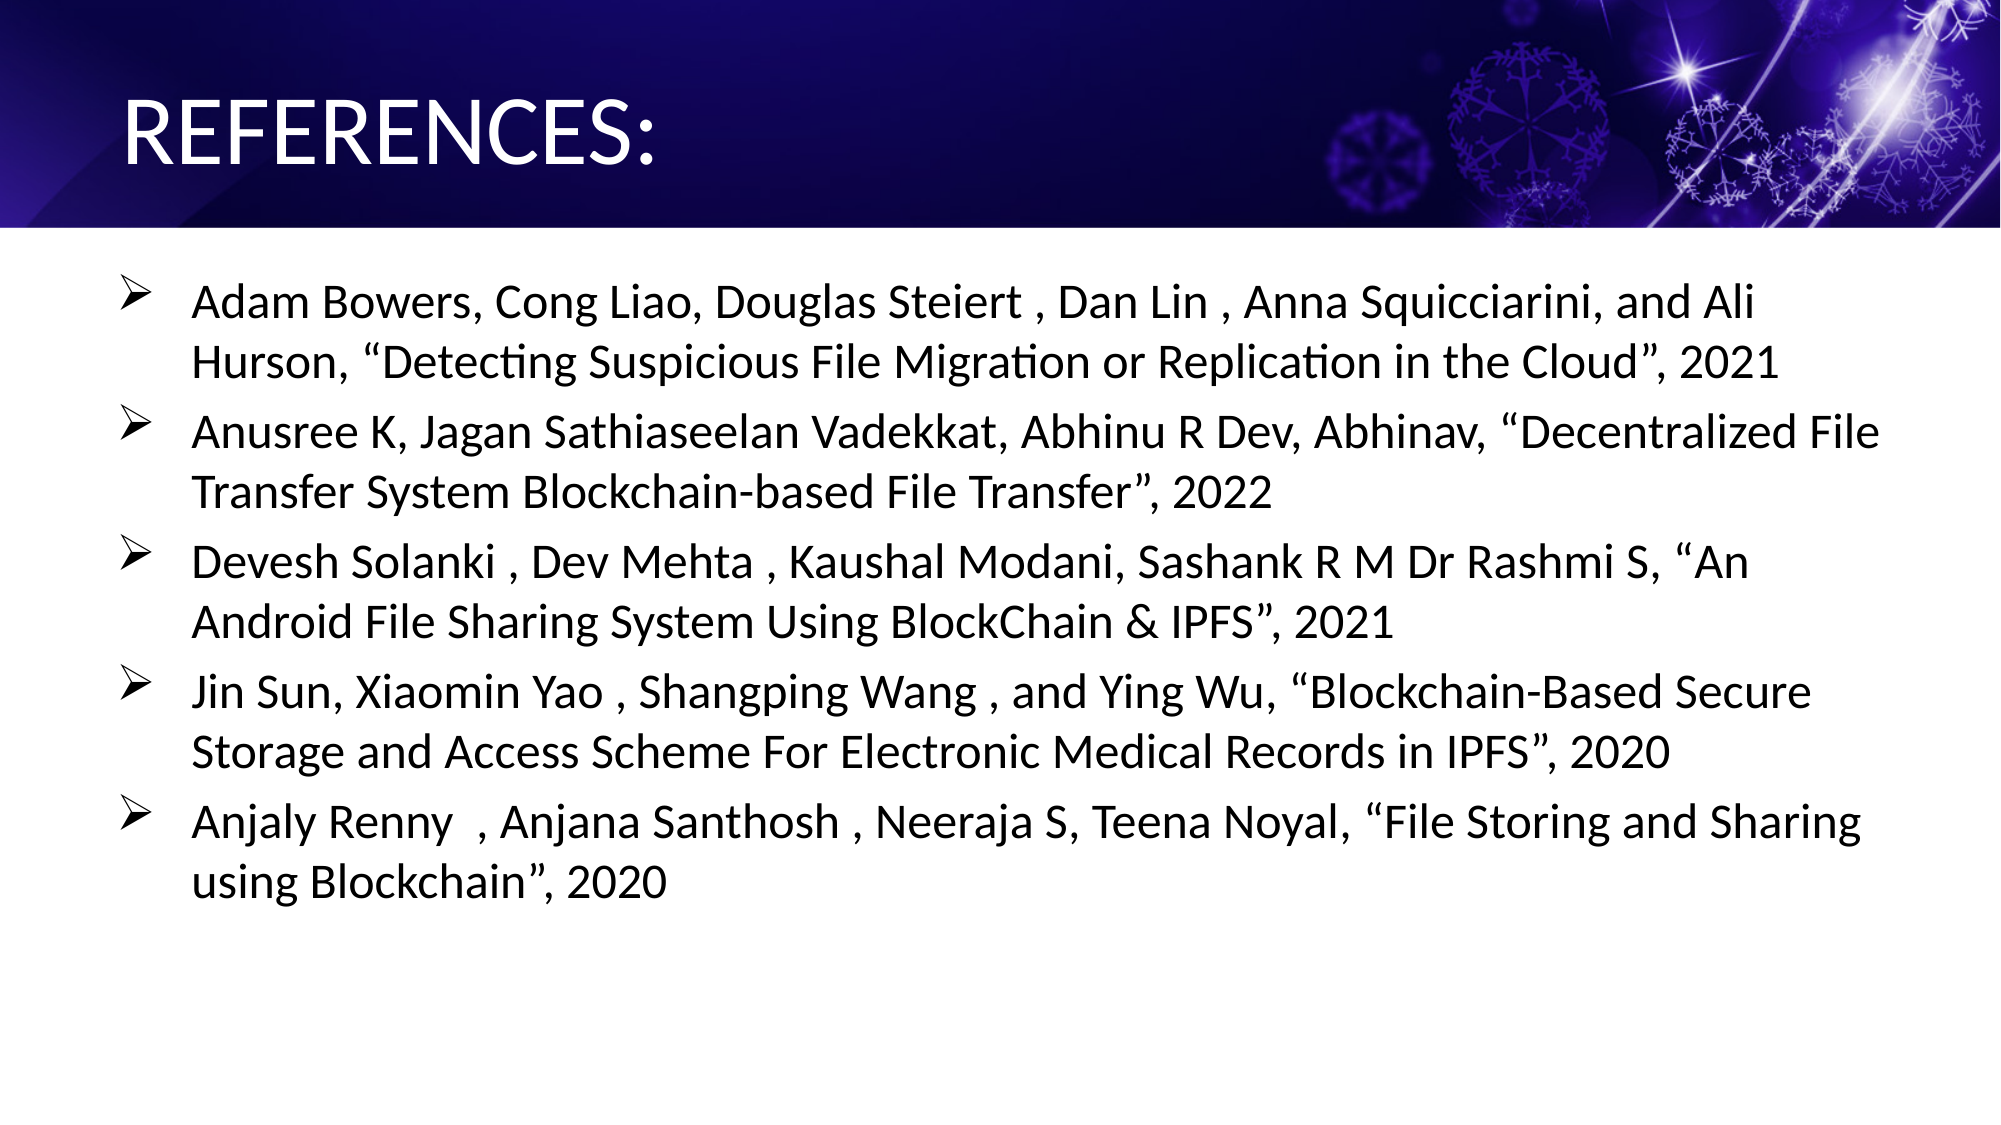

# REFERENCES:
Adam Bowers, Cong Liao, Douglas Steiert , Dan Lin , Anna Squicciarini, and Ali Hurson, “Detecting Suspicious File Migration or Replication in the Cloud”, 2021
Anusree K, Jagan Sathiaseelan Vadekkat, Abhinu R Dev, Abhinav, “Decentralized File Transfer System Blockchain-based File Transfer”, 2022
Devesh Solanki , Dev Mehta , Kaushal Modani, Sashank R M Dr Rashmi S, “An Android File Sharing System Using BlockChain & IPFS”, 2021
Jin Sun, Xiaomin Yao , Shangping Wang , and Ying Wu, “Blockchain-Based Secure Storage and Access Scheme For Electronic Medical Records in IPFS”, 2020
Anjaly Renny  , Anjana Santhosh , Neeraja S, Teena Noyal, “File Storing and Sharing using Blockchain”, 2020